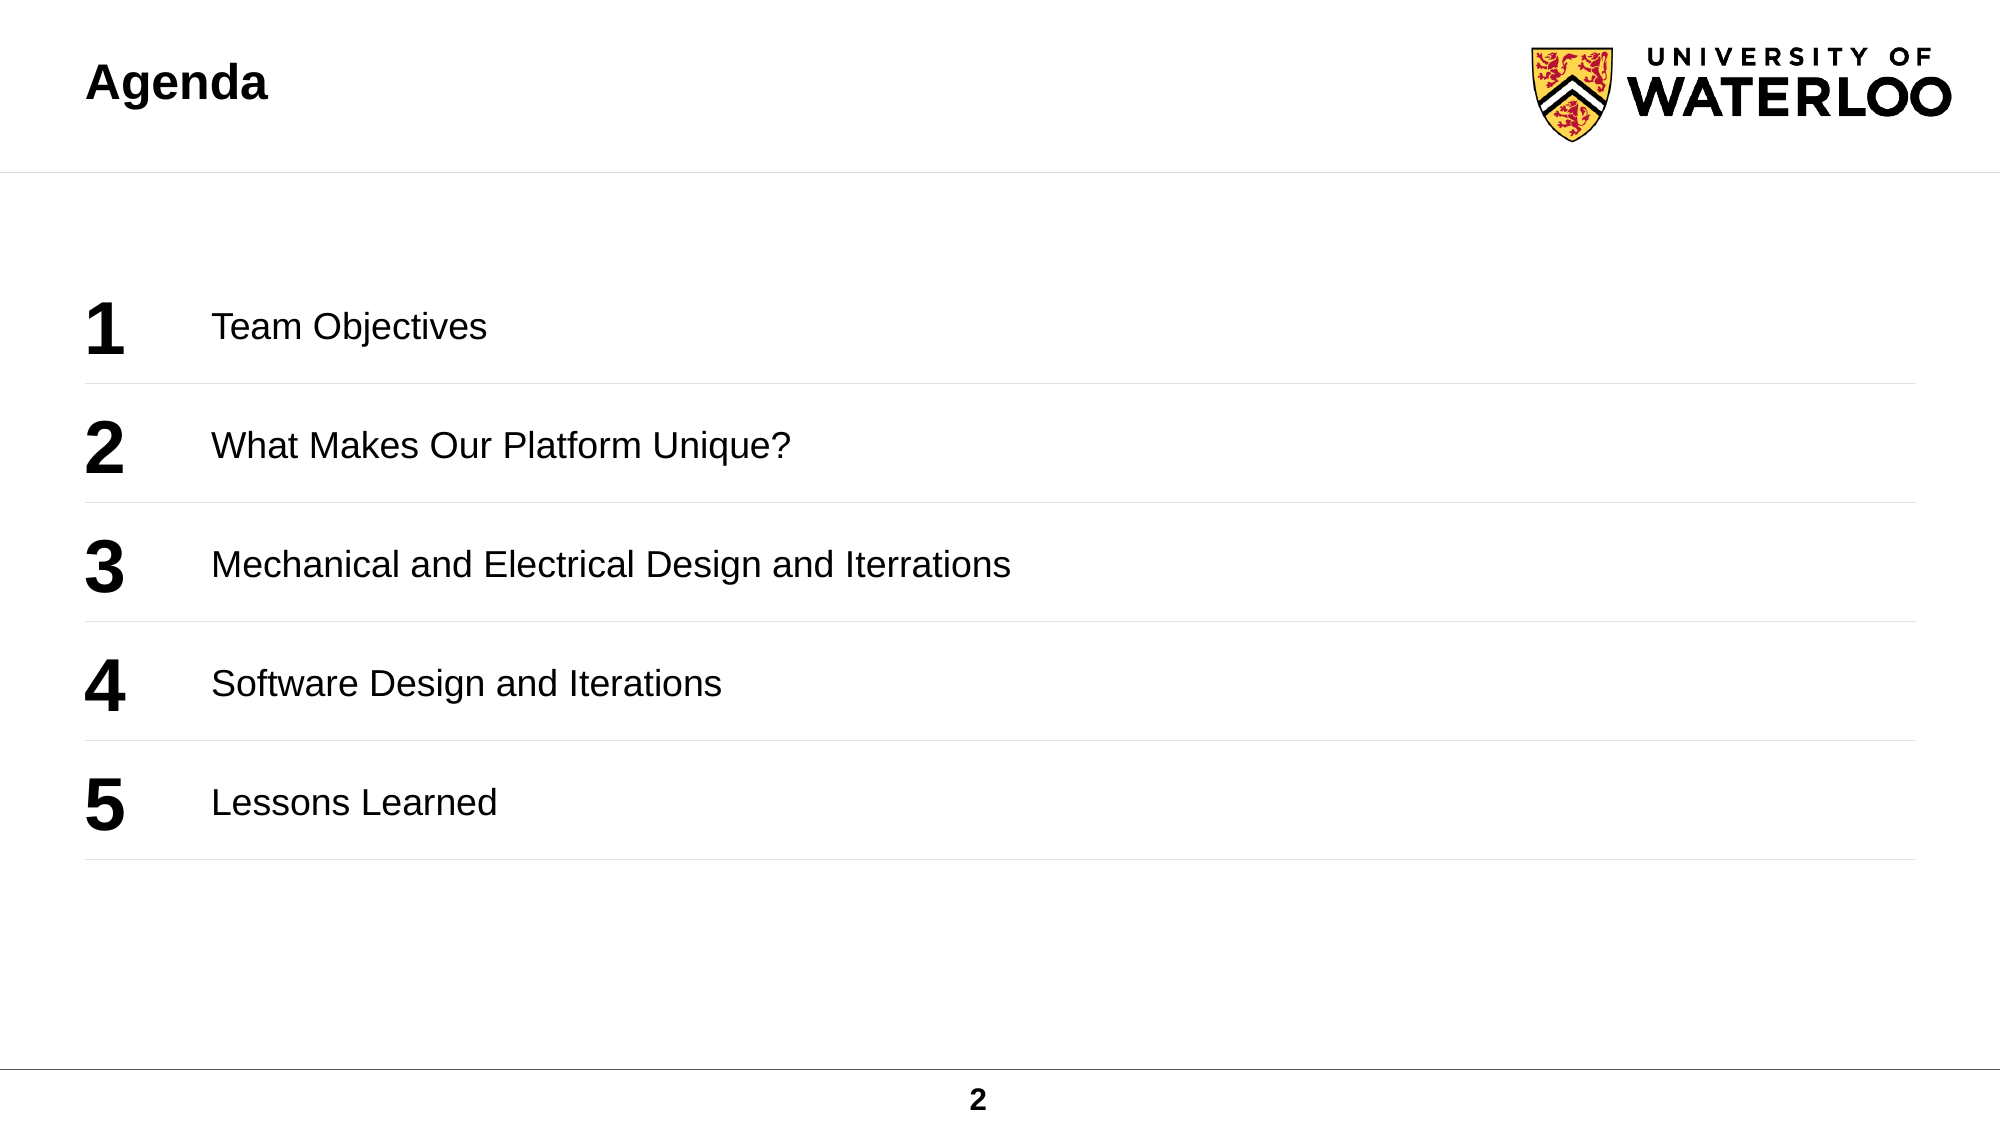

# Agenda

1
Team Objectives
2
What Makes Our Platform Unique?
3
Mechanical and Electrical Design and Iterrations
4
Software Design and Iterations
5
Lessons Learned
2